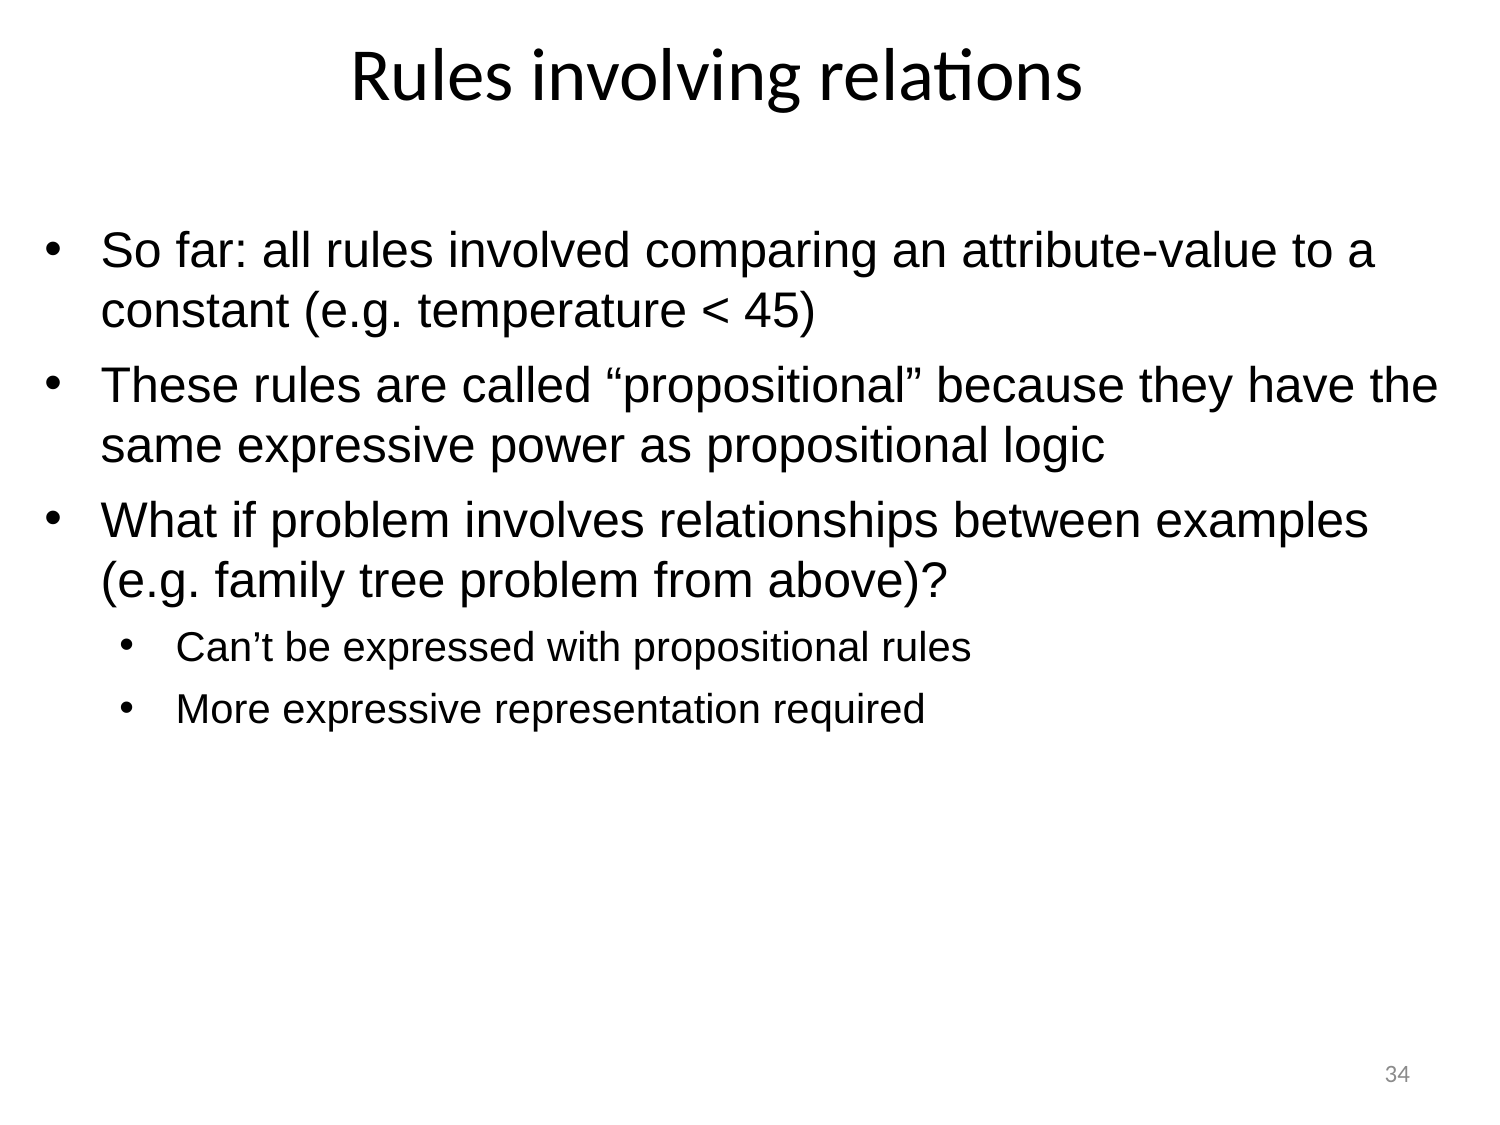

Rules involving relations
So far: all rules involved comparing an attribute-value to a constant (e.g. temperature < 45)
These rules are called “propositional” because they have the same expressive power as propositional logic
What if problem involves relationships between examples (e.g. family tree problem from above)?
Can’t be expressed with propositional rules
More expressive representation required
34